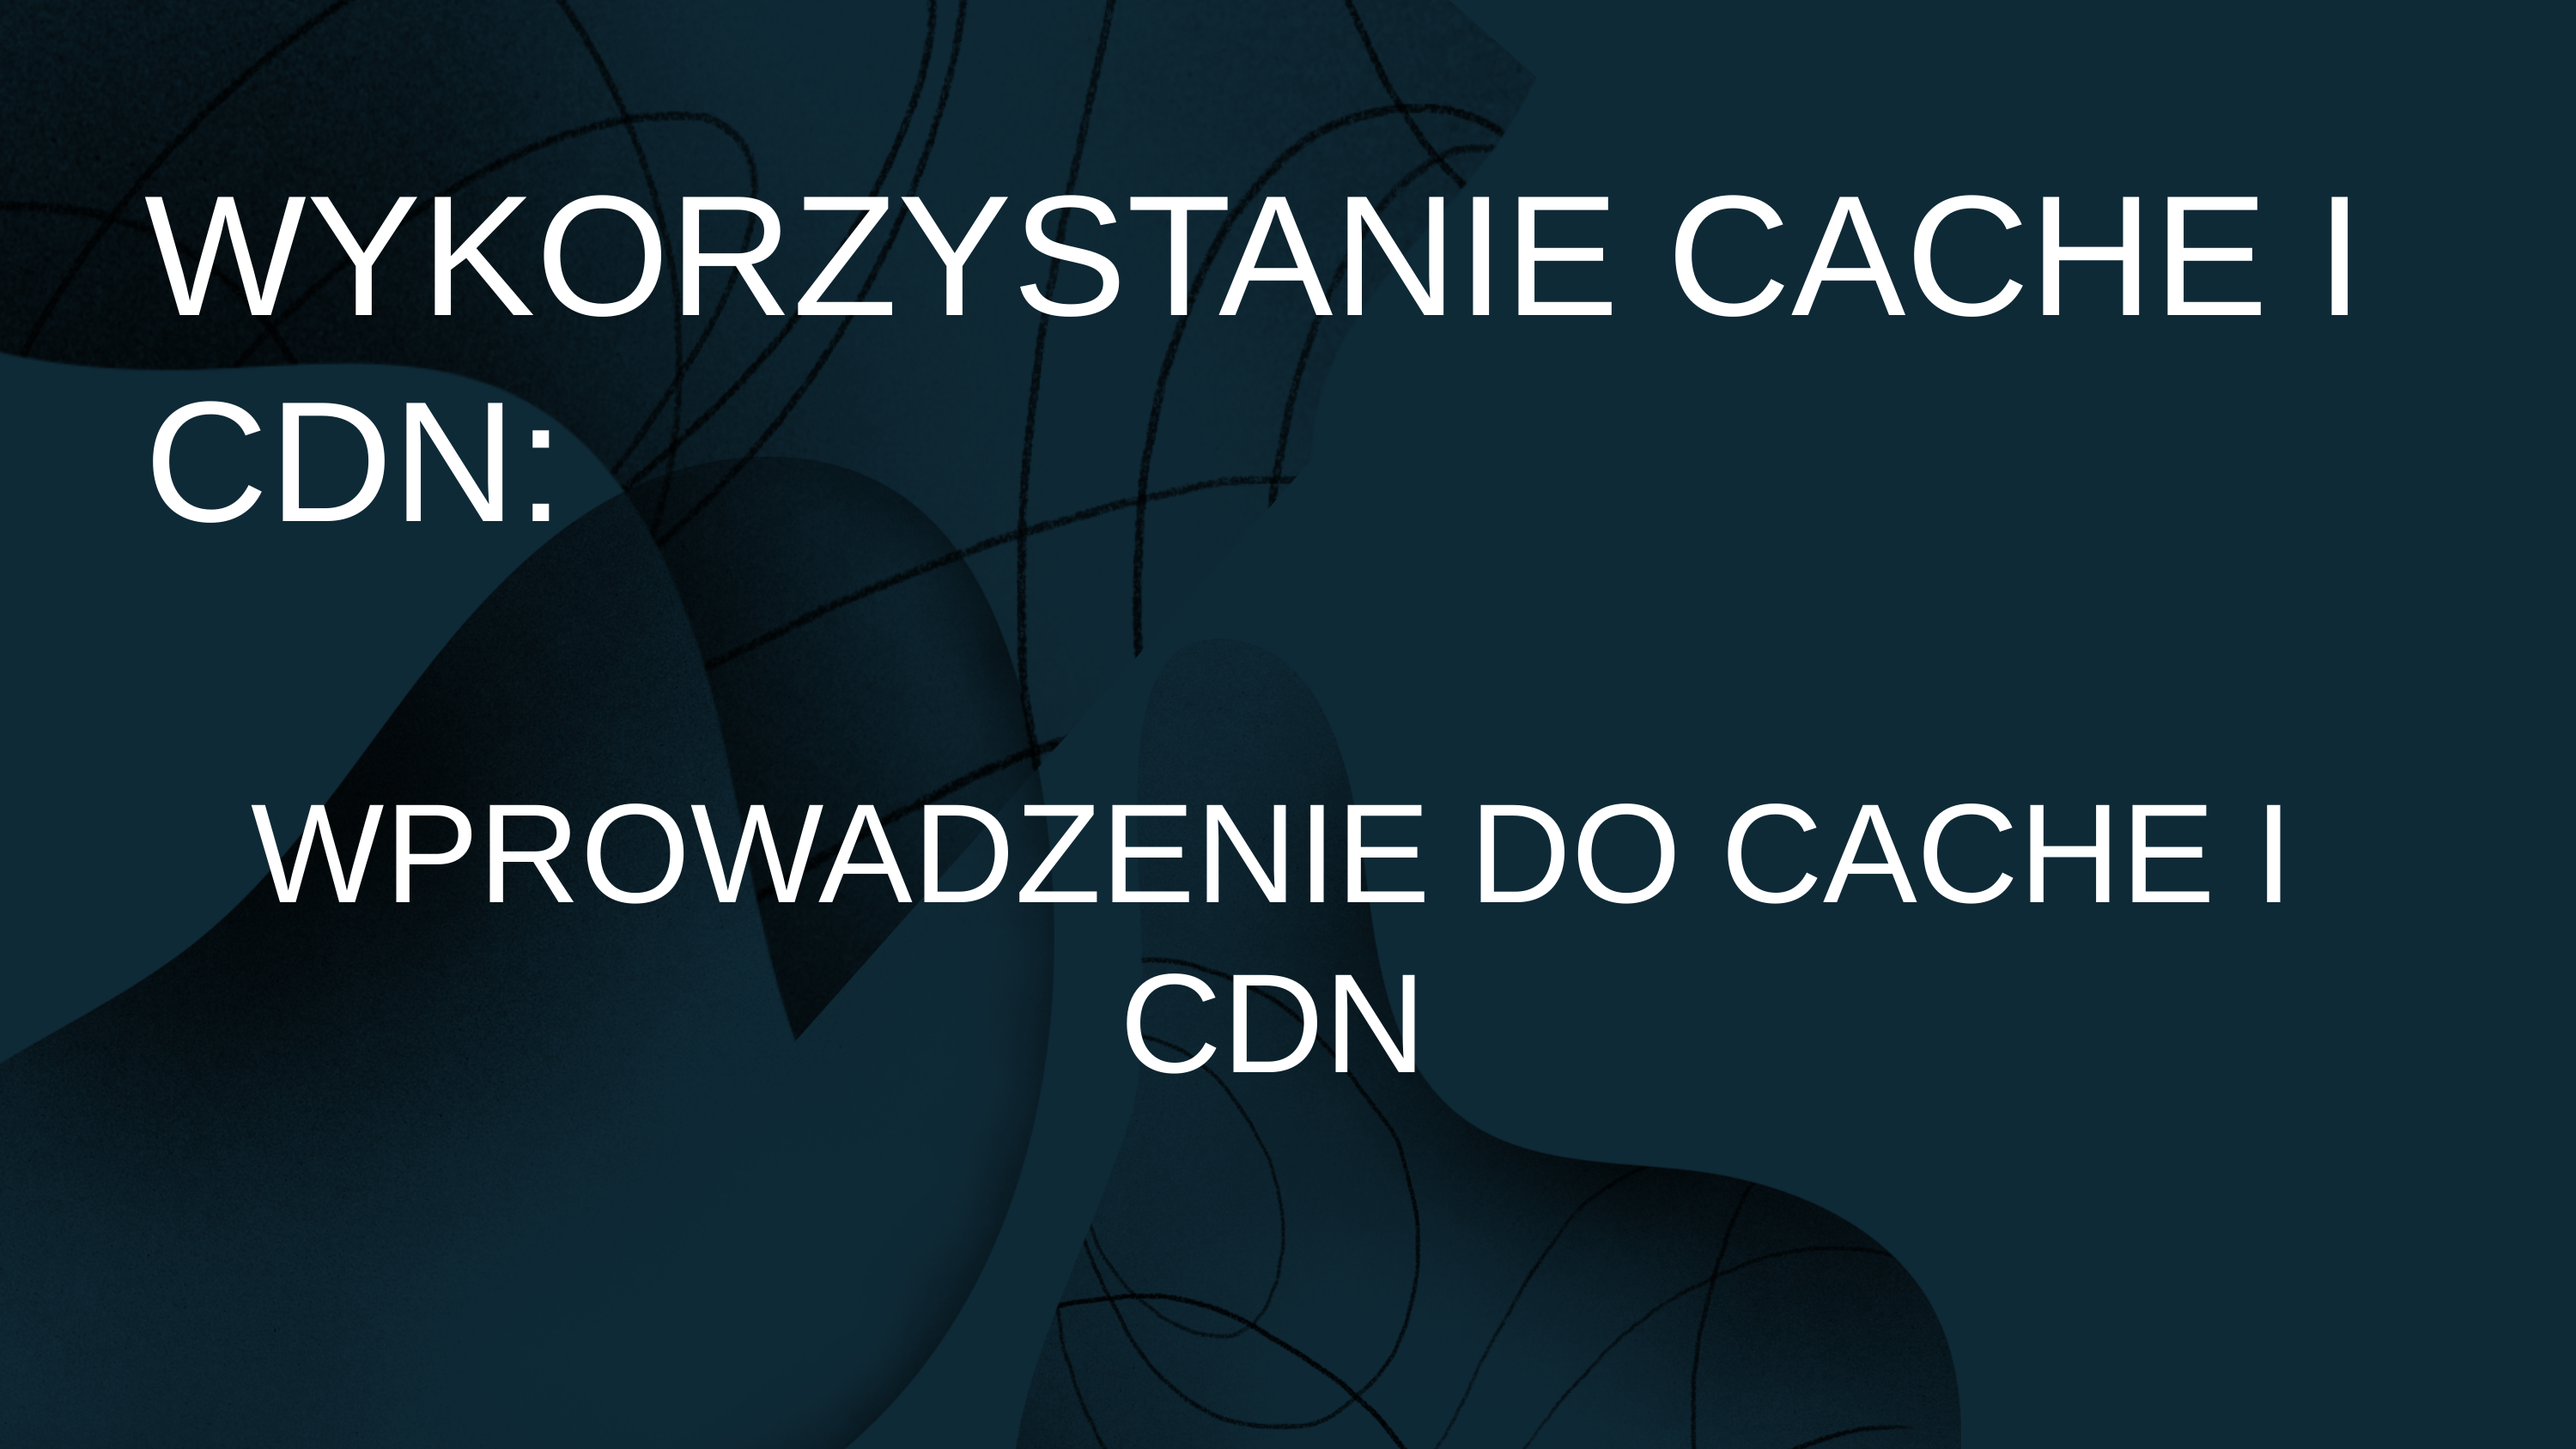

WYKORZYSTANIE CACHE I CDN:

WPROWADZENIE DO CACHE I CDN